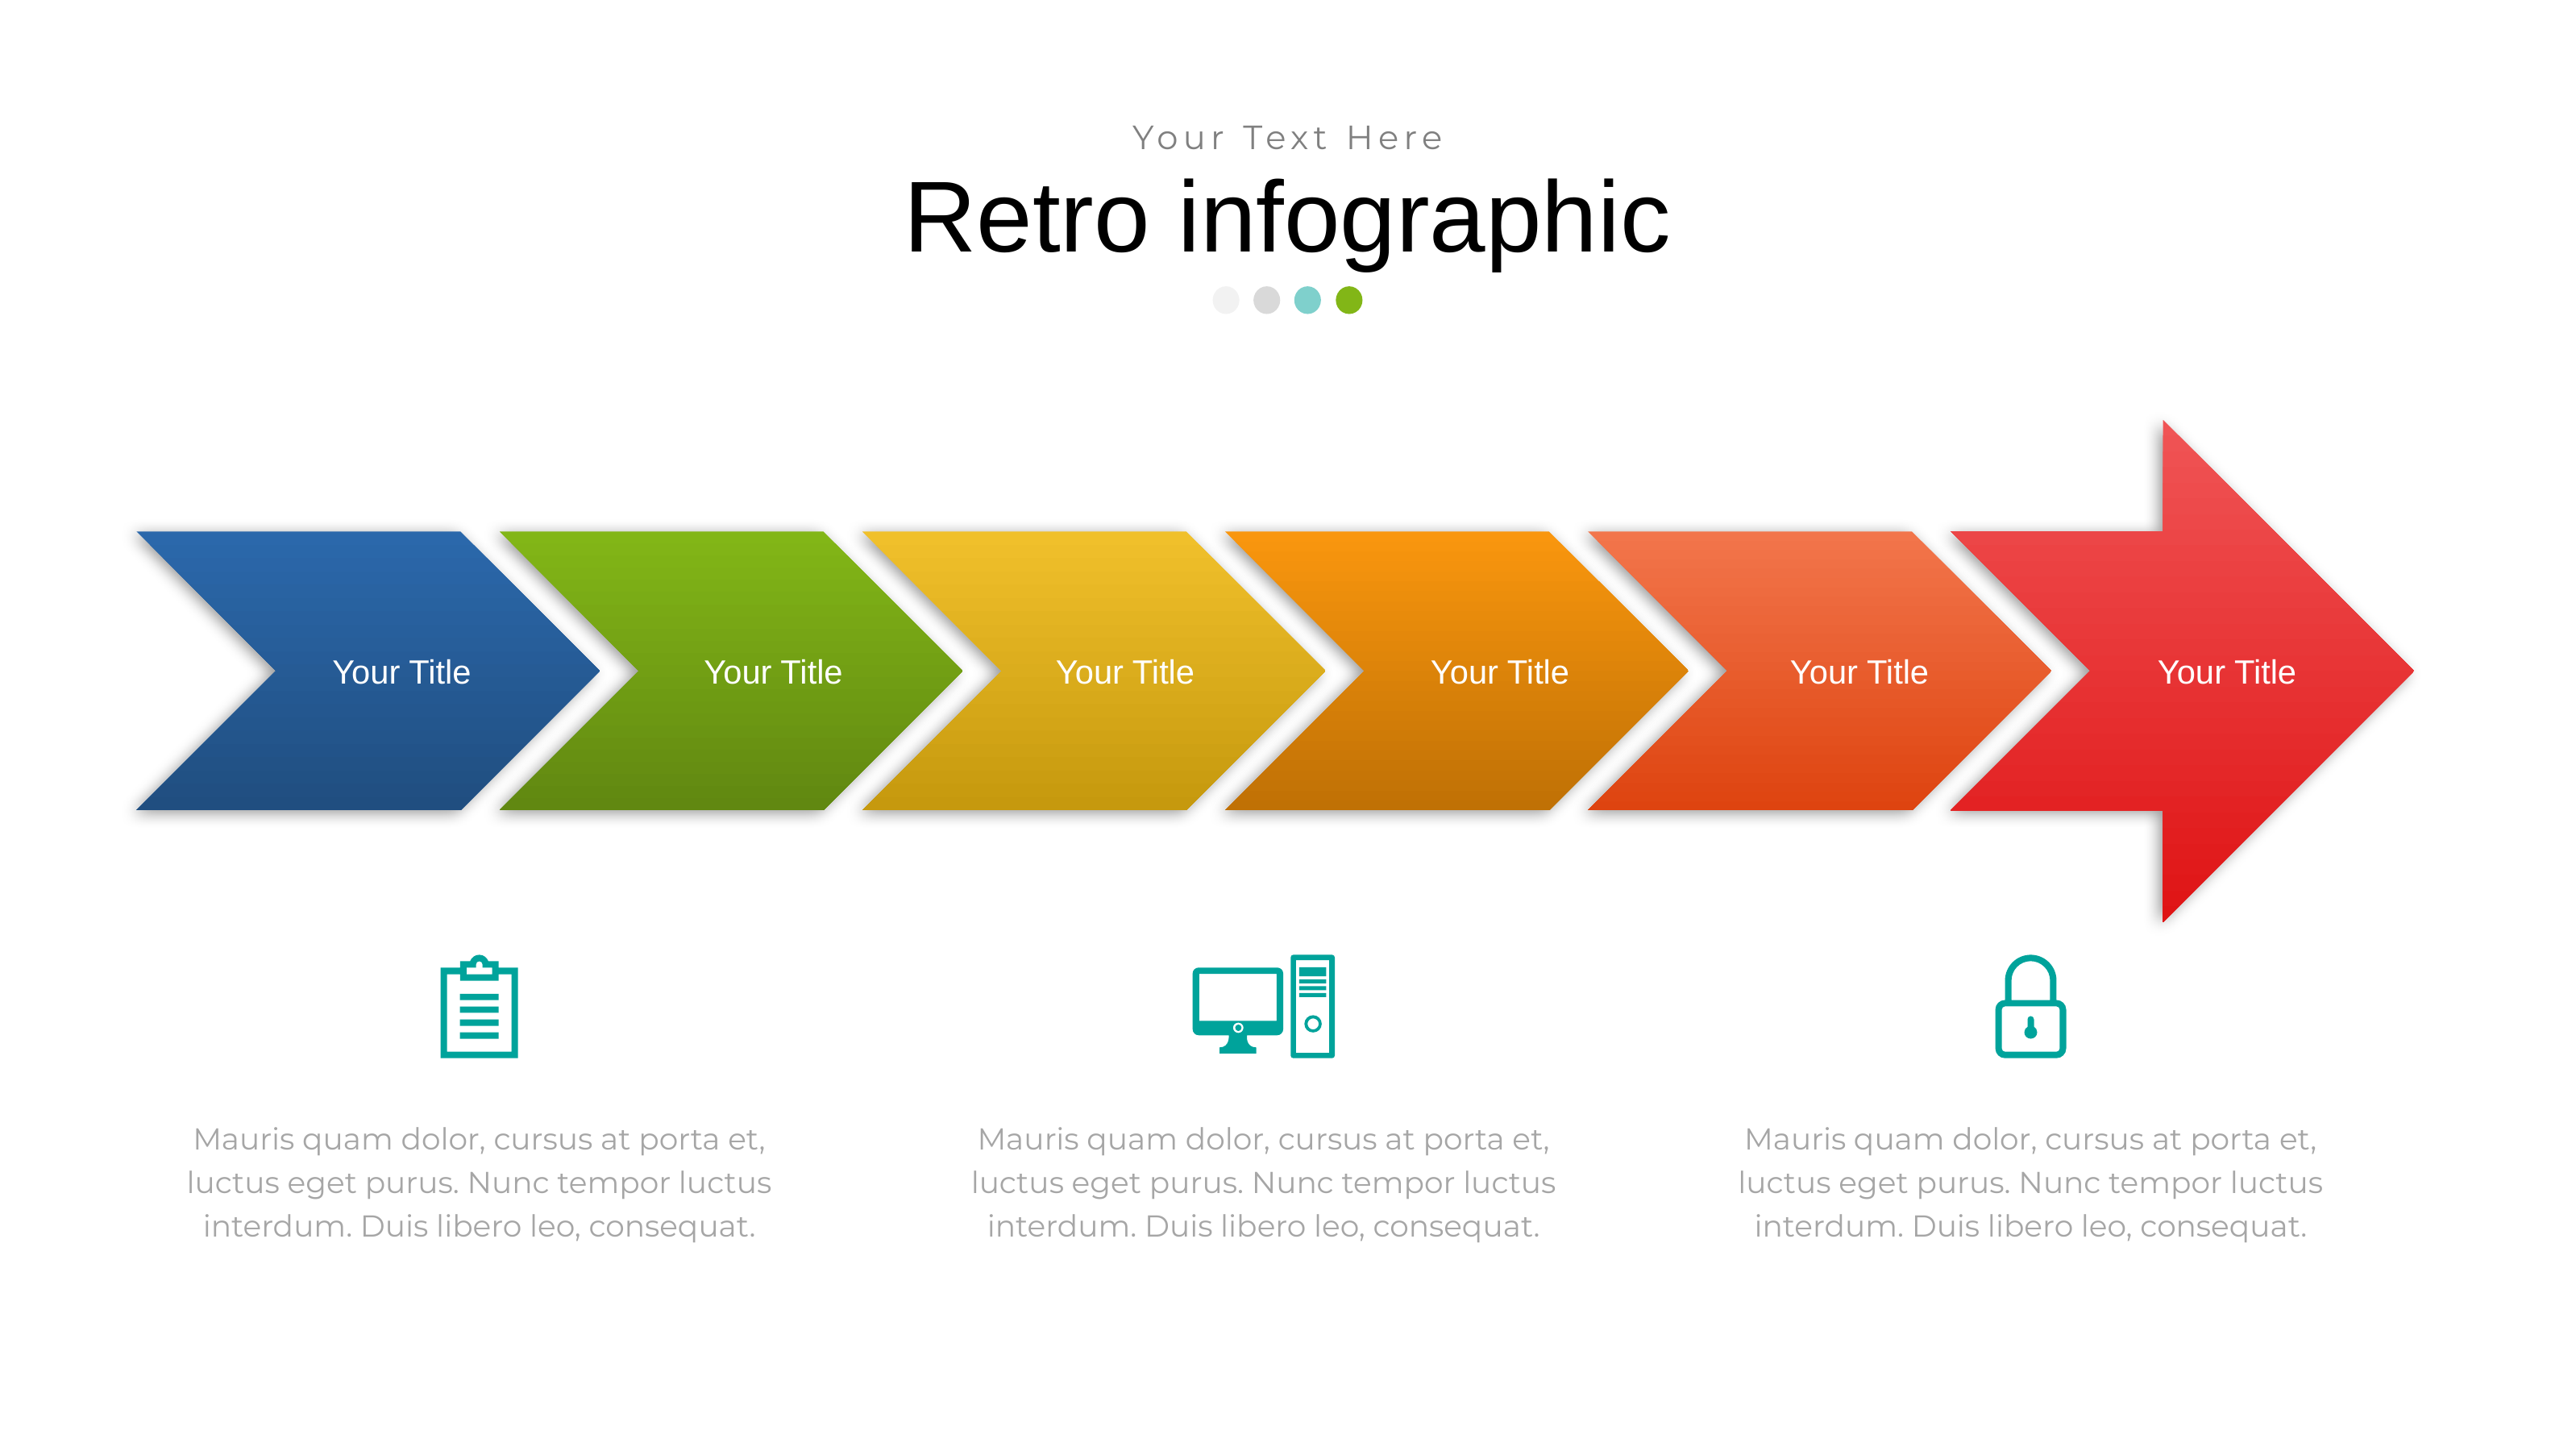

Your Text Here

Retro infographic

Your Title
Your Title
Your Title
Your Title
Your Title
Your Title

Mauris quam dolor, cursus at porta et, luctus eget purus. Nunc tempor luctus interdum. Duis libero leo, consequat.
Mauris quam dolor, cursus at porta et, luctus eget purus. Nunc tempor luctus interdum. Duis libero leo, consequat.
Mauris quam dolor, cursus at porta et, luctus eget purus. Nunc tempor luctus interdum. Duis libero leo, consequat.